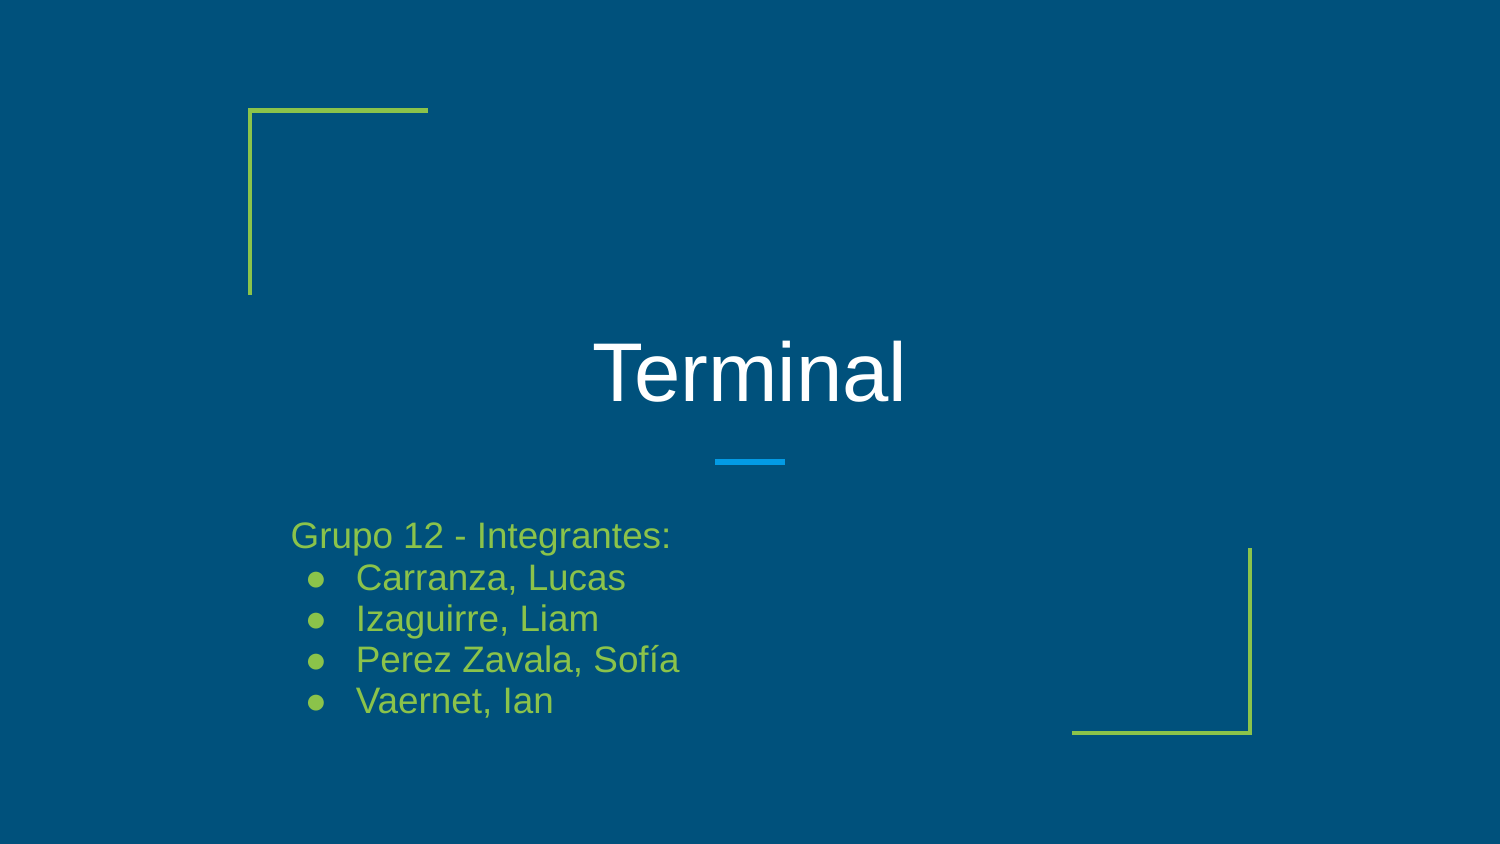

# Terminal
Grupo 12 - Integrantes:
Carranza, Lucas
Izaguirre, Liam
Perez Zavala, Sofía
Vaernet, Ian